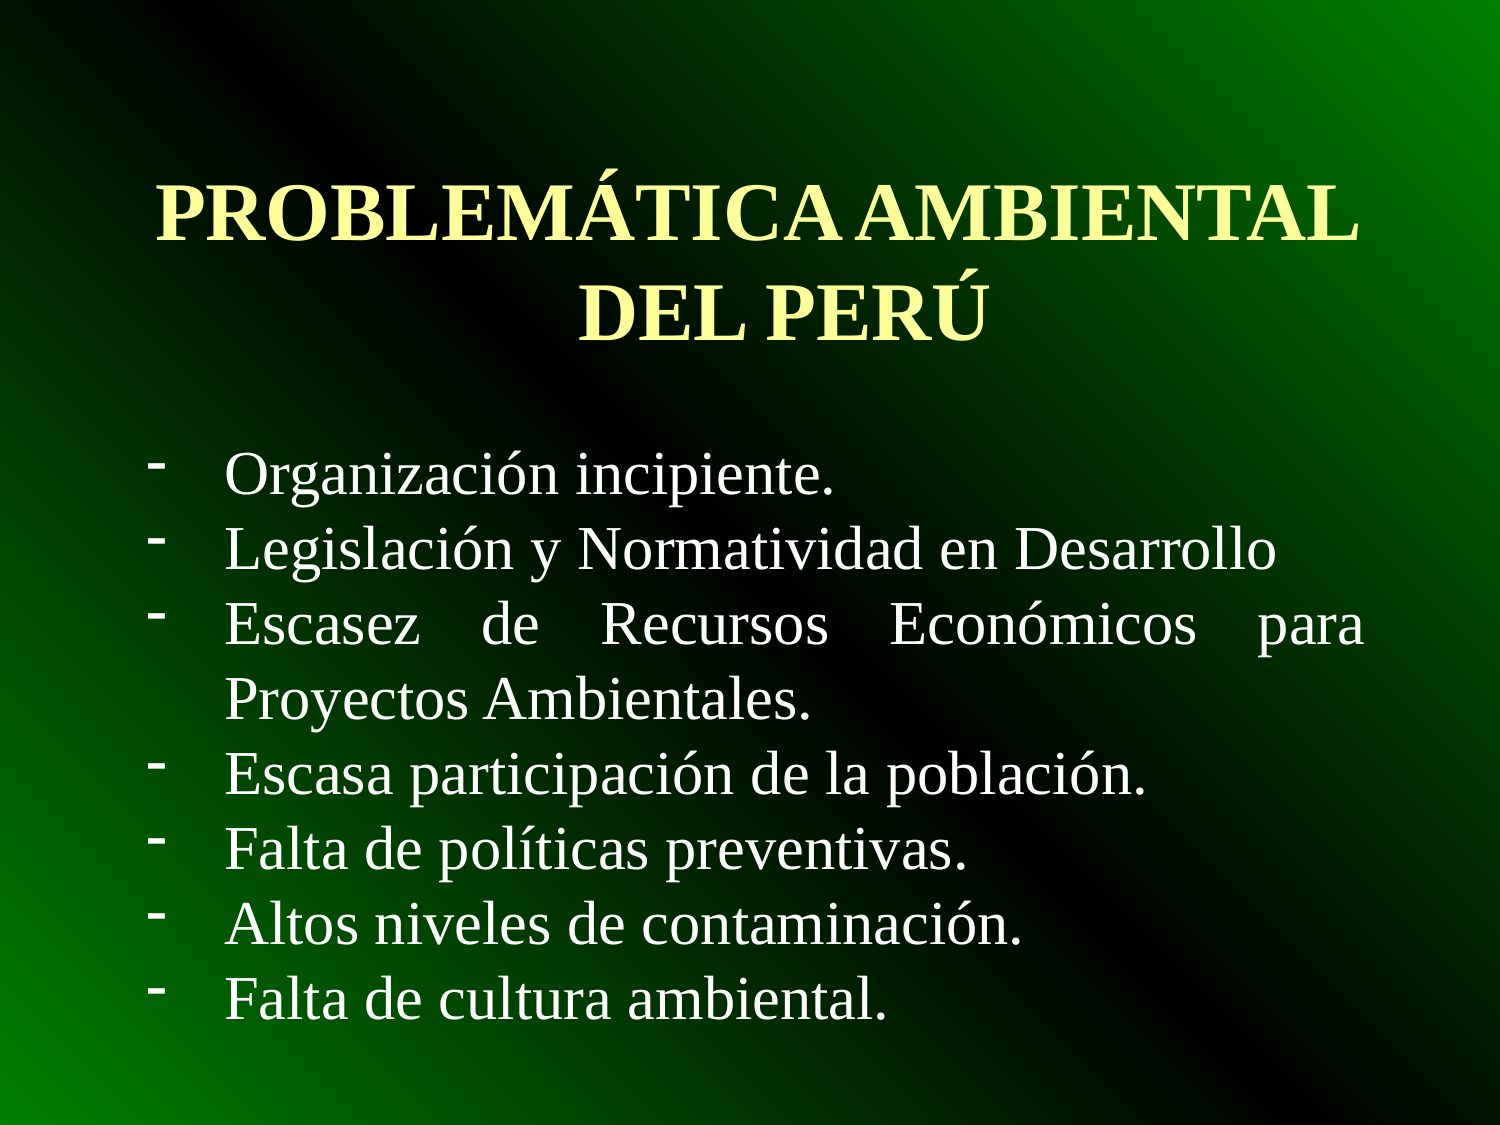

PROBLEMÁTICA AMBIENTAL DEL PERÚ

Organización incipiente.
Legislación y Normatividad en Desarrollo
Escasez de Recursos Económicos para Proyectos Ambientales.
Escasa participación de la población.
Falta de políticas preventivas.
Altos niveles de contaminación.
Falta de cultura ambiental.